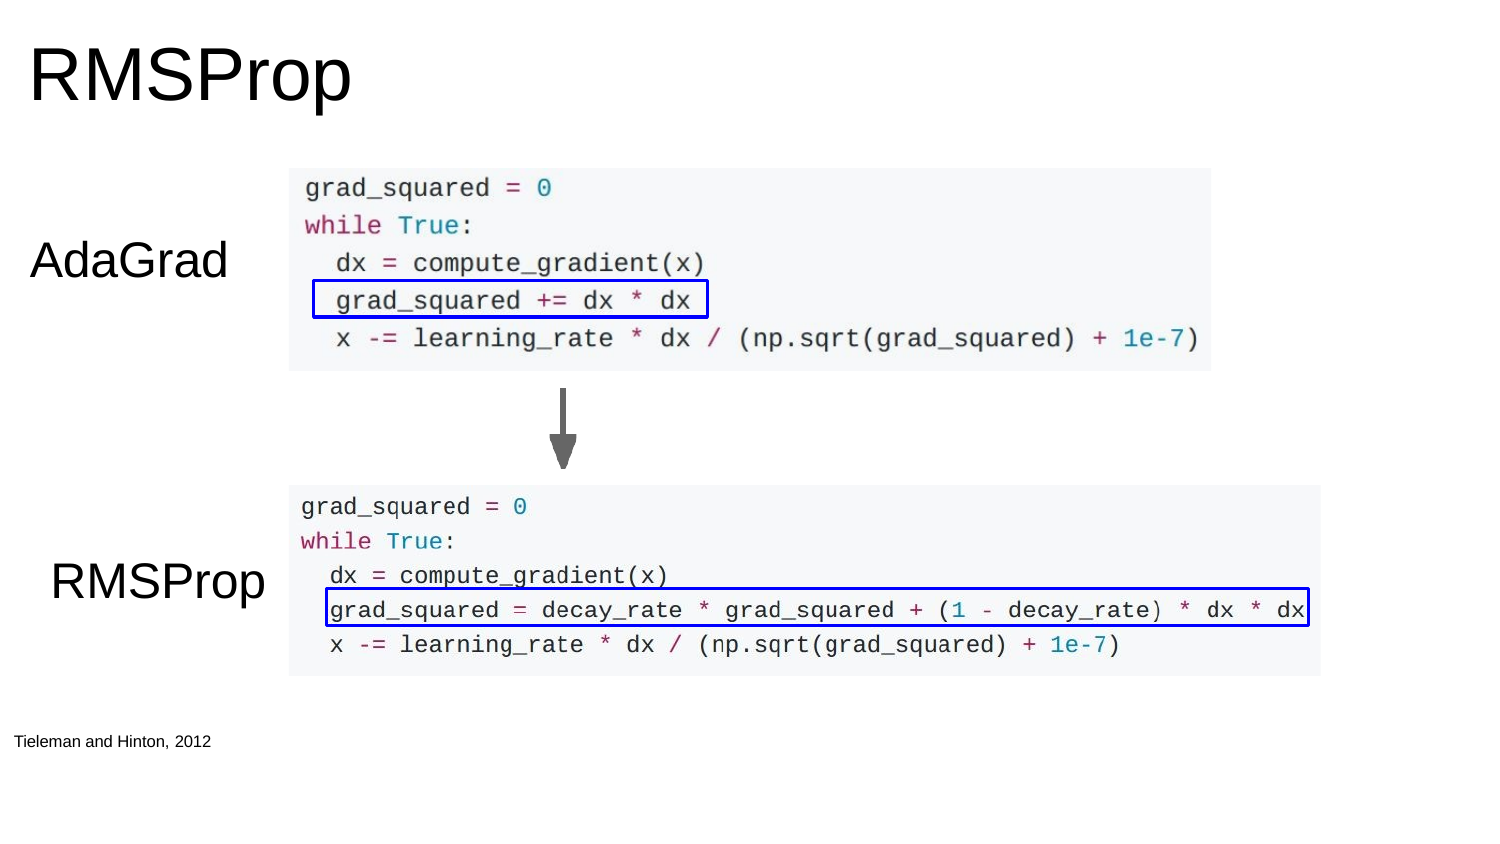

# RMSProp

AdaGrad

RMSProp

Tieleman and Hinton, 2012
Fei-Fei Li & Justin Johnson & Serena Yeung	Lecture 7 -	April 24, 2018